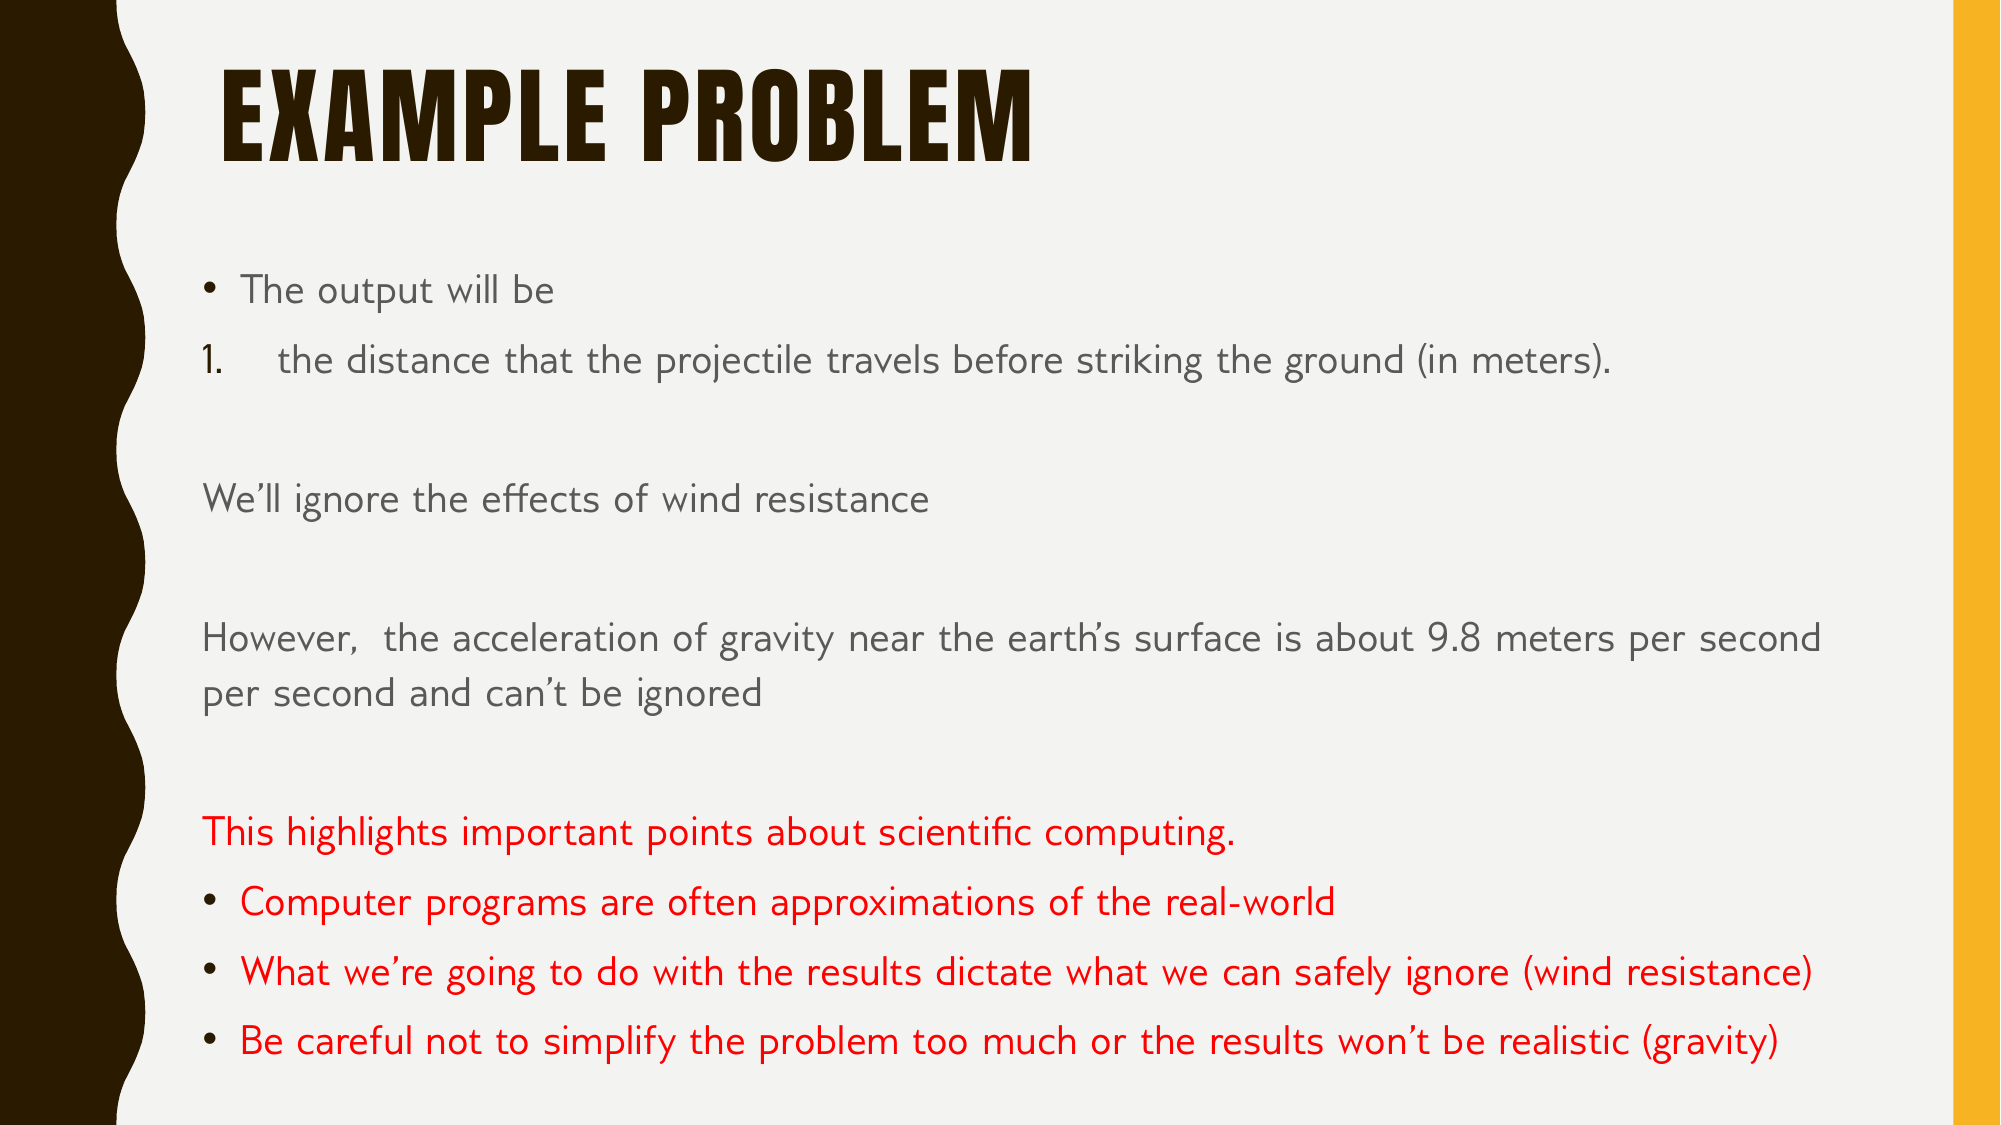

# Example problem
The output will be
the distance that the projectile travels before striking the ground (in meters).

We’ll ignore the effects of wind resistance

However,  the acceleration of gravity near the earth’s surface is about 9.8 meters per second per second and can’t be ignored

This highlights important points about scientific computing.
Computer programs are often approximations of the real-world
What we’re going to do with the results dictate what we can safely ignore (wind resistance)
Be careful not to simplify the problem too much or the results won’t be realistic (gravity)